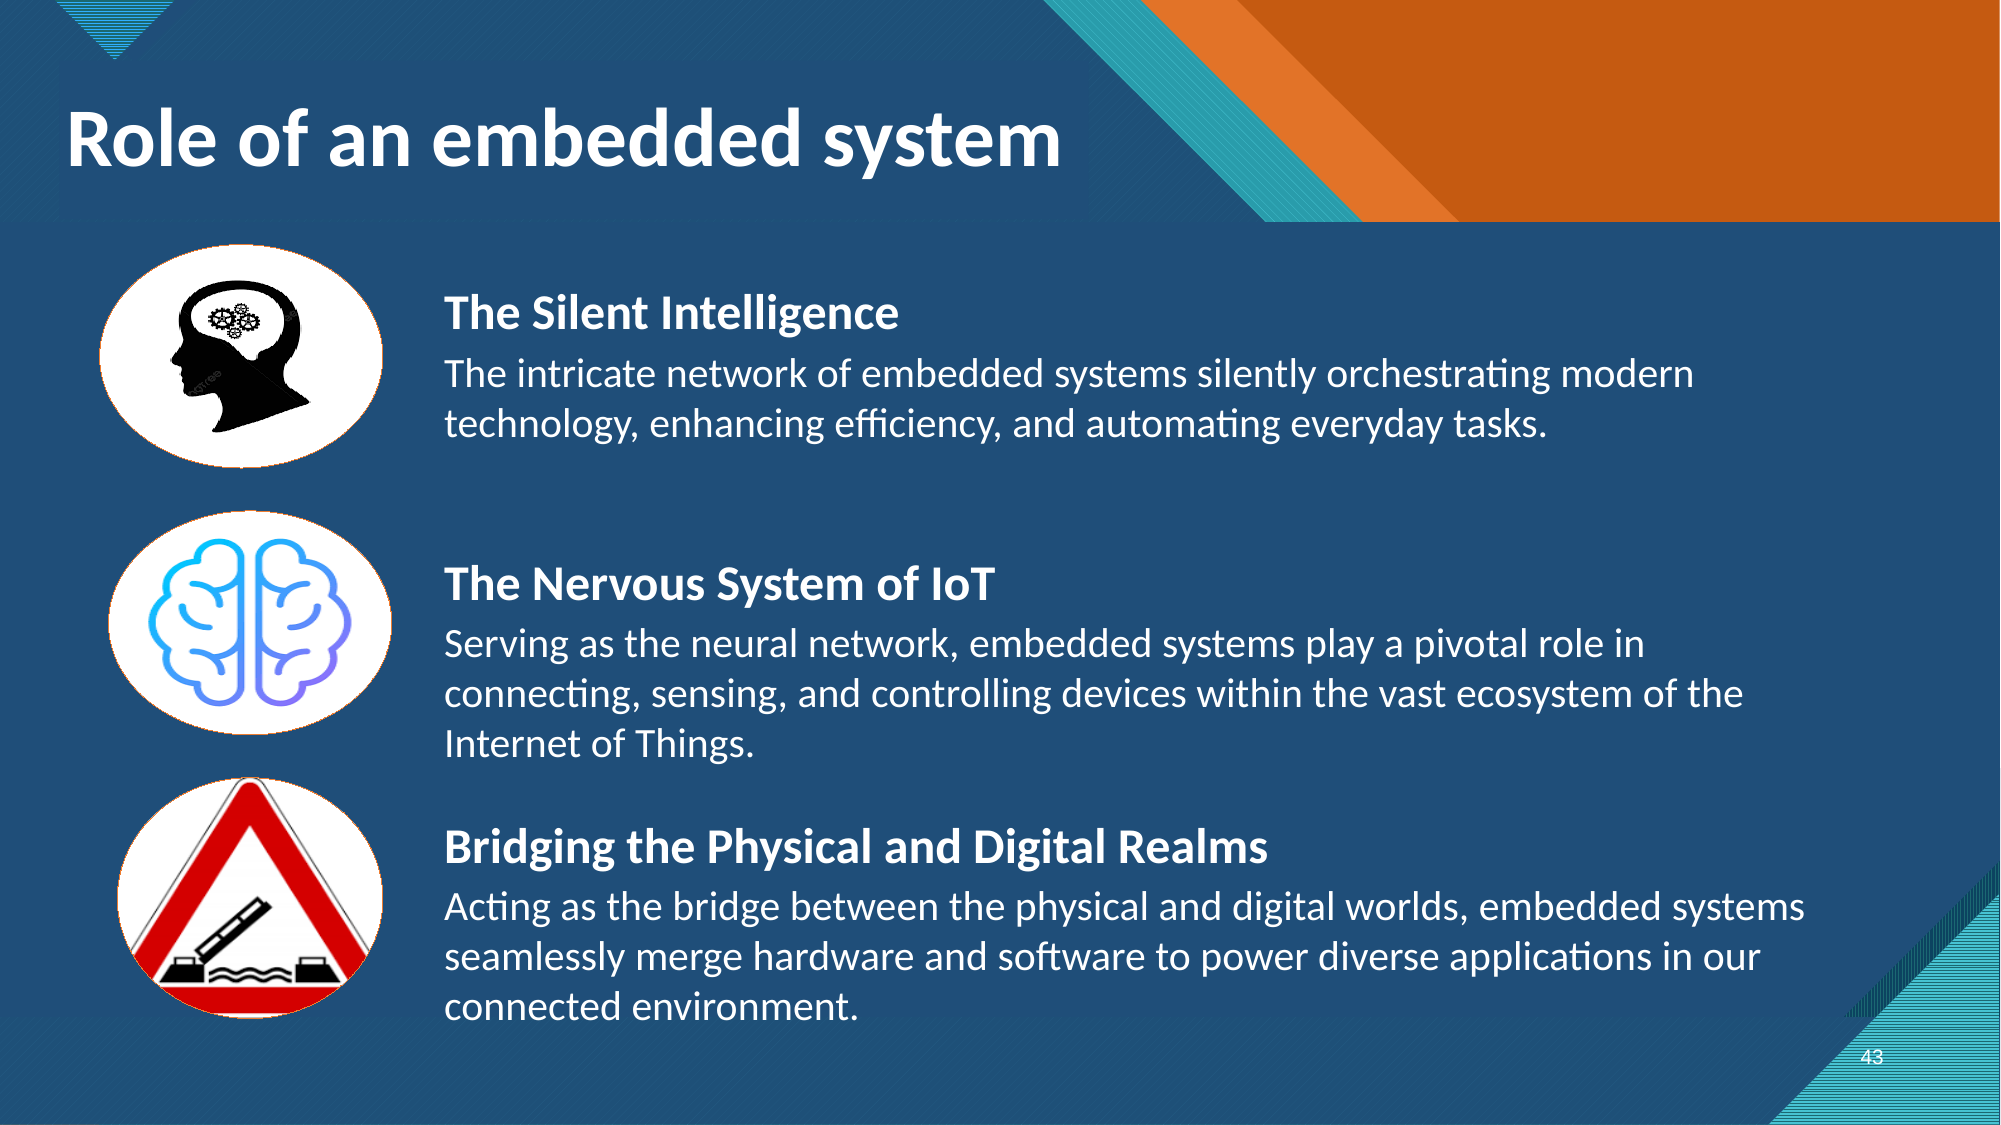

Role of an embedded system

The Silent Intelligence
The intricate network of embedded systems silently orchestrating modern technology, enhancing efficiency, and automating everyday tasks.

The Nervous System of IoT
Serving as the neural network, embedded systems play a pivotal role in connecting, sensing, and controlling devices within the vast ecosystem of the Internet of Things.

Bridging the Physical and Digital Realms
Acting as the bridge between the physical and digital worlds, embedded systems seamlessly merge hardware and software to power diverse applications in our connected environment.